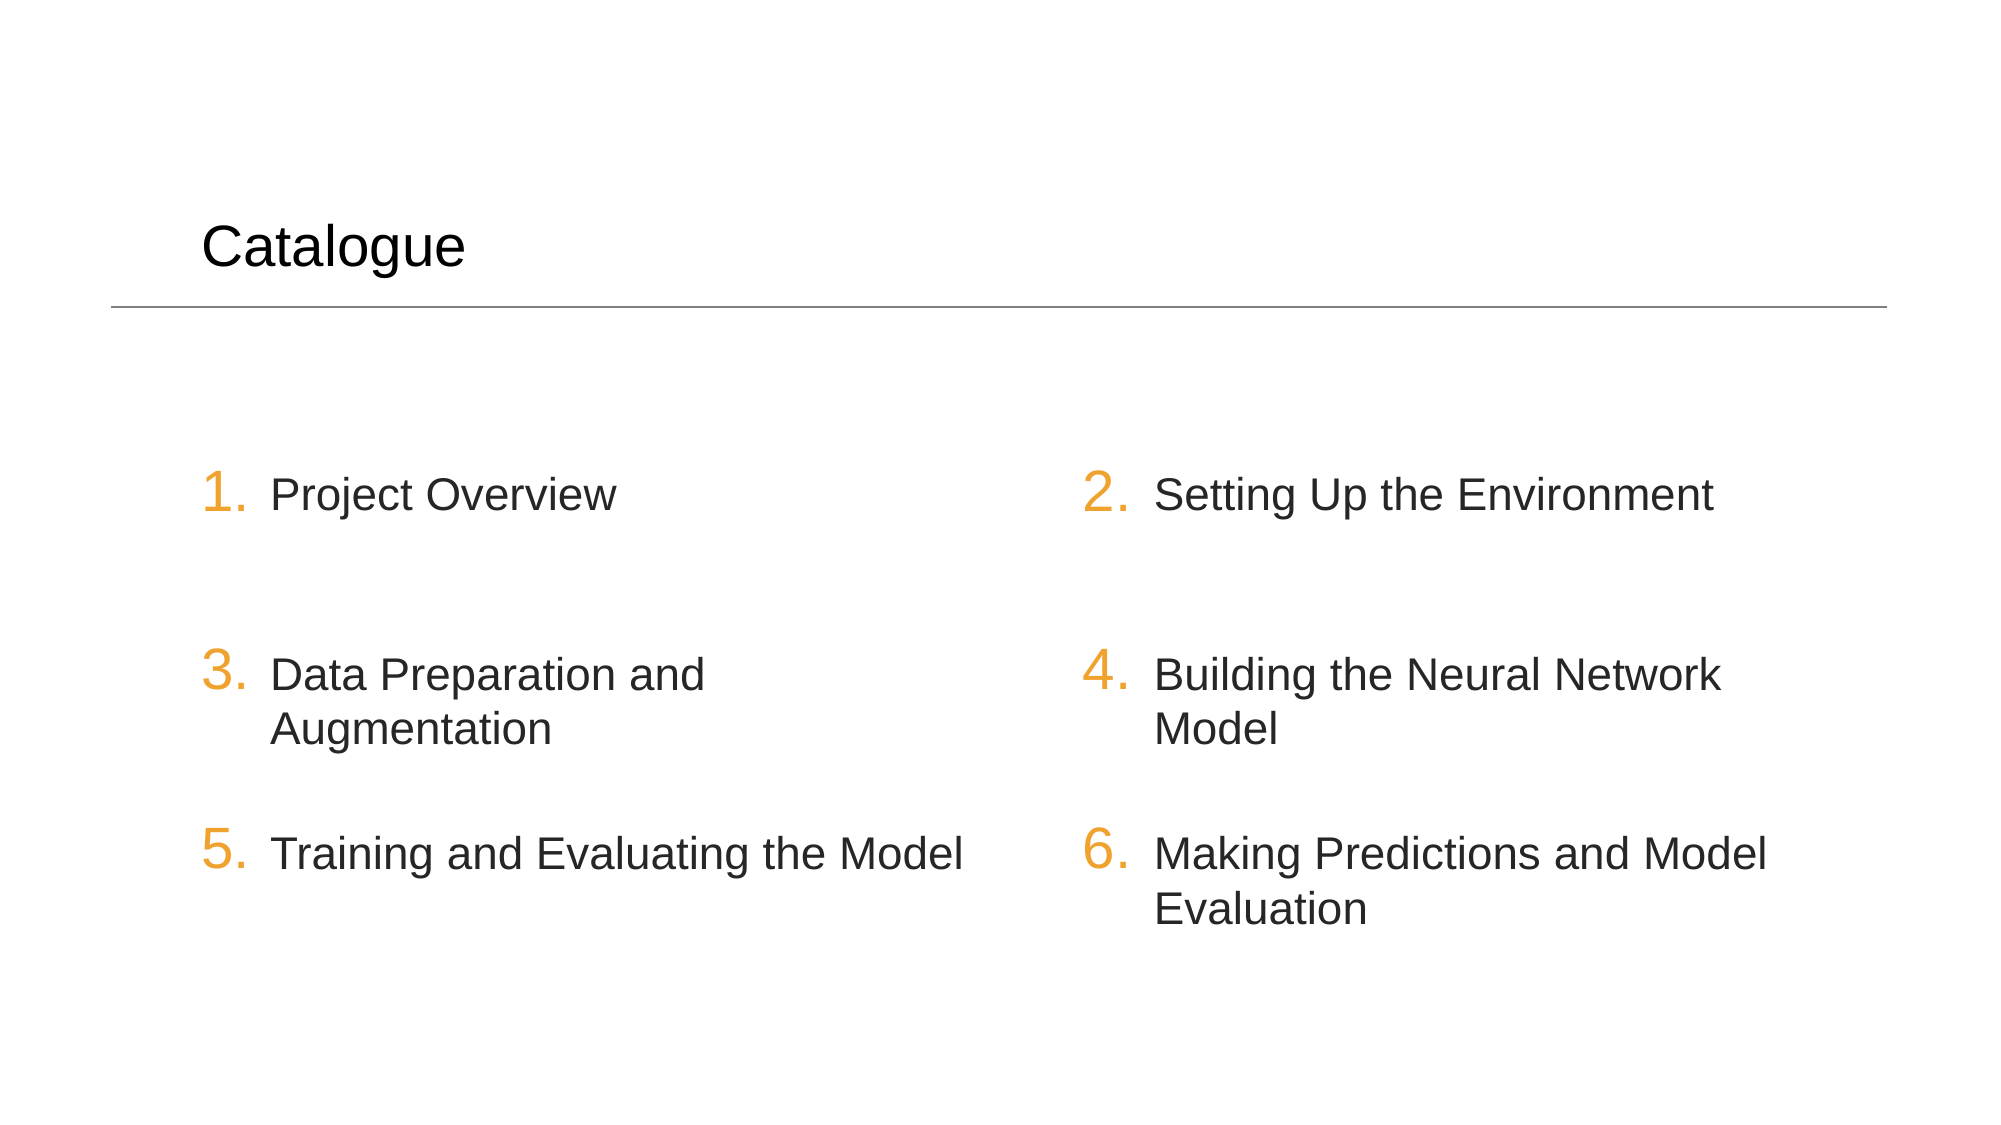

Catalogue
1.
2.
Project Overview
Setting Up the Environment
3.
4.
Data Preparation and Augmentation
Building the Neural Network Model
5.
6.
Training and Evaluating the Model
Making Predictions and Model Evaluation